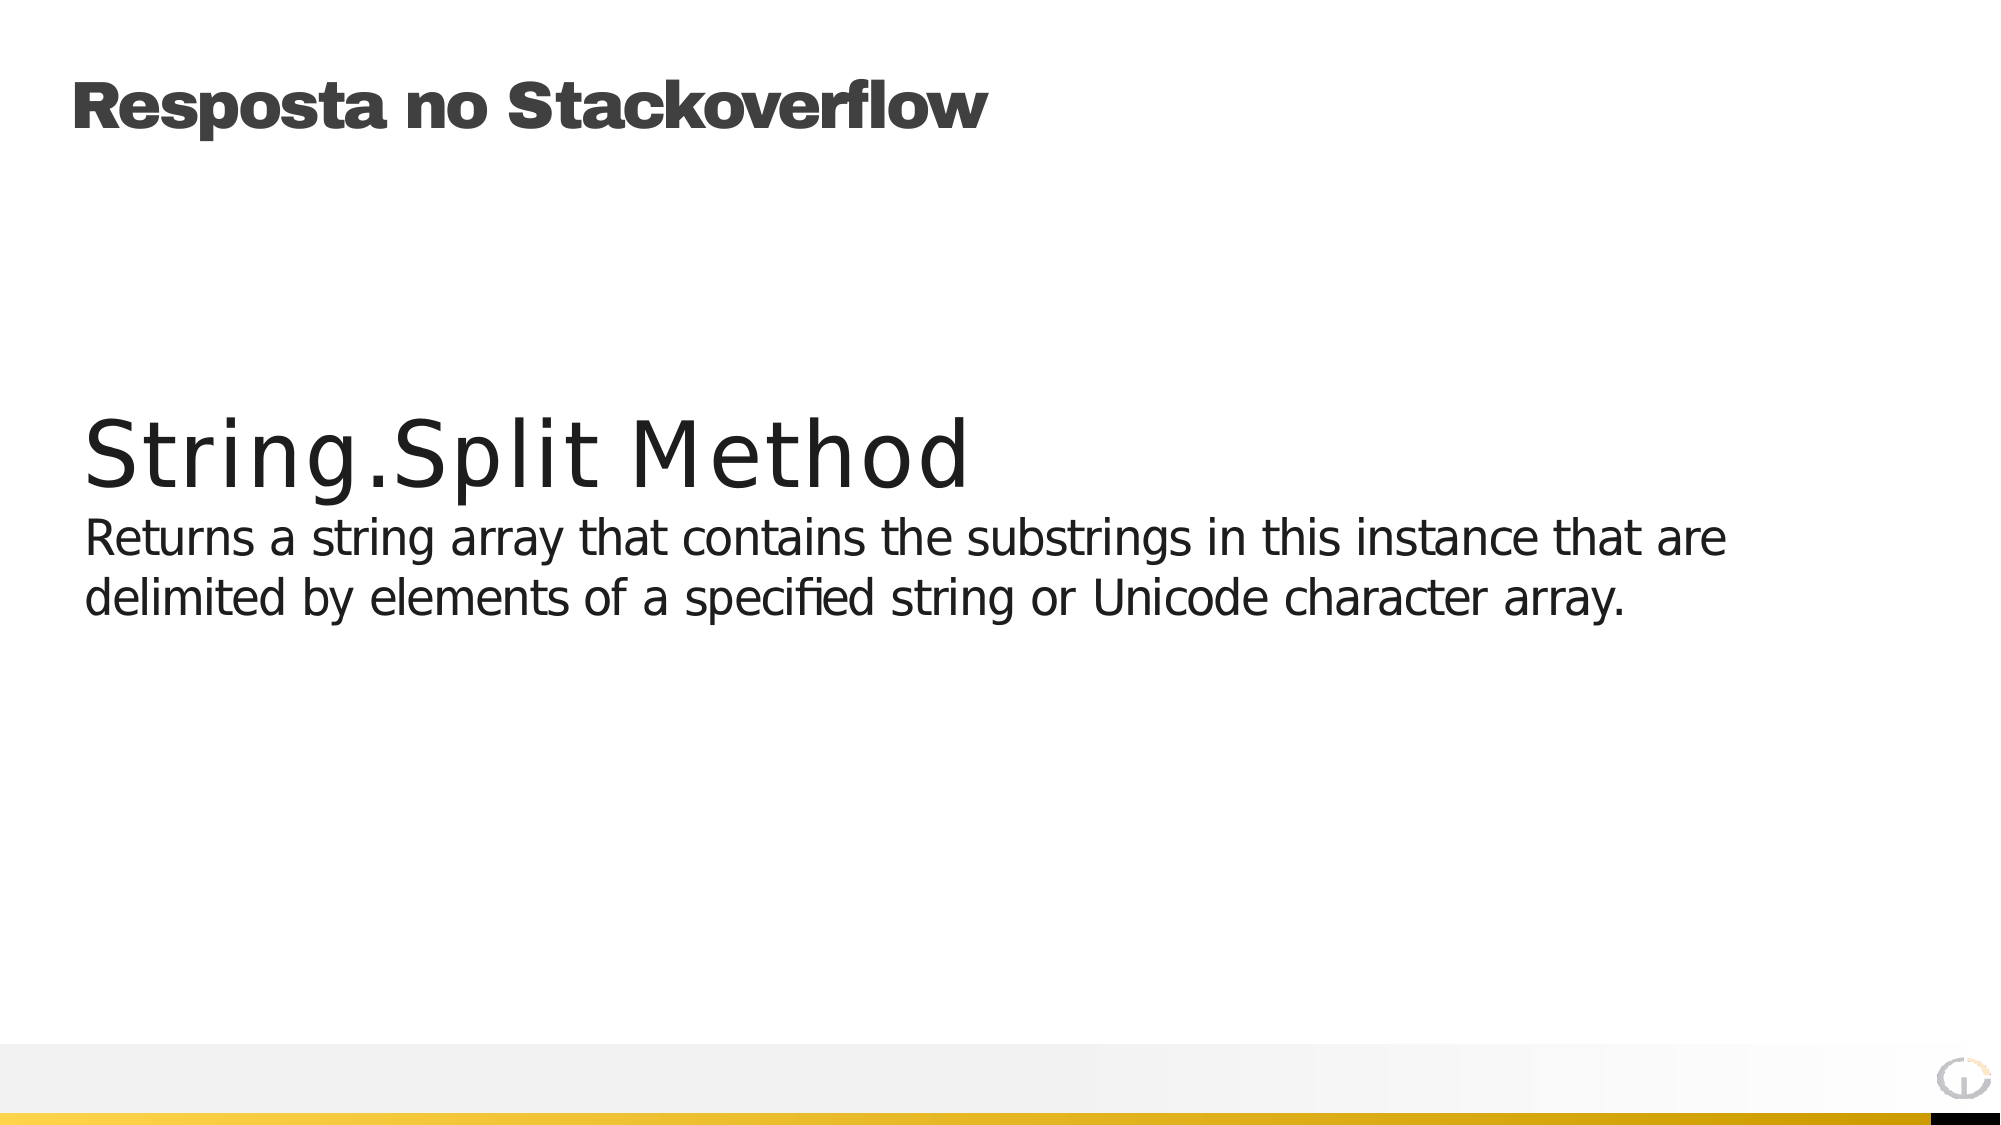

# Resposta no Stackoverflow
String.Split Method
Returns a string array that contains the substrings in this instance that are delimited by elements of a specified string or Unicode character array.